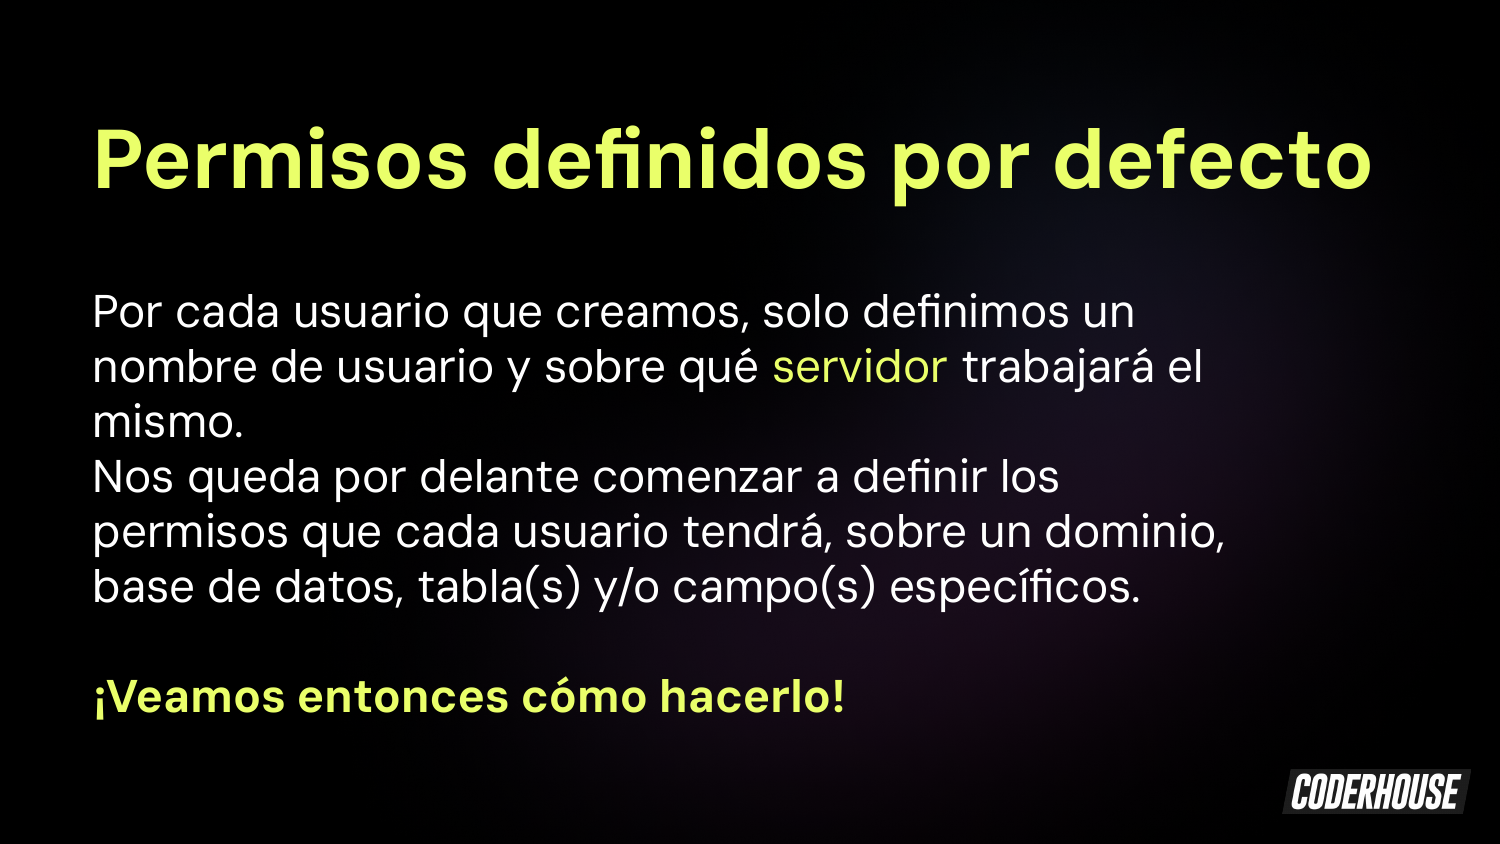

Permisos definidos por defecto
Por cada usuario que creamos, solo definimos un nombre de usuario y sobre qué servidor trabajará el mismo.
Nos queda por delante comenzar a definir los permisos que cada usuario tendrá, sobre un dominio, base de datos, tabla(s) y/o campo(s) específicos.

¡Veamos entonces cómo hacerlo!